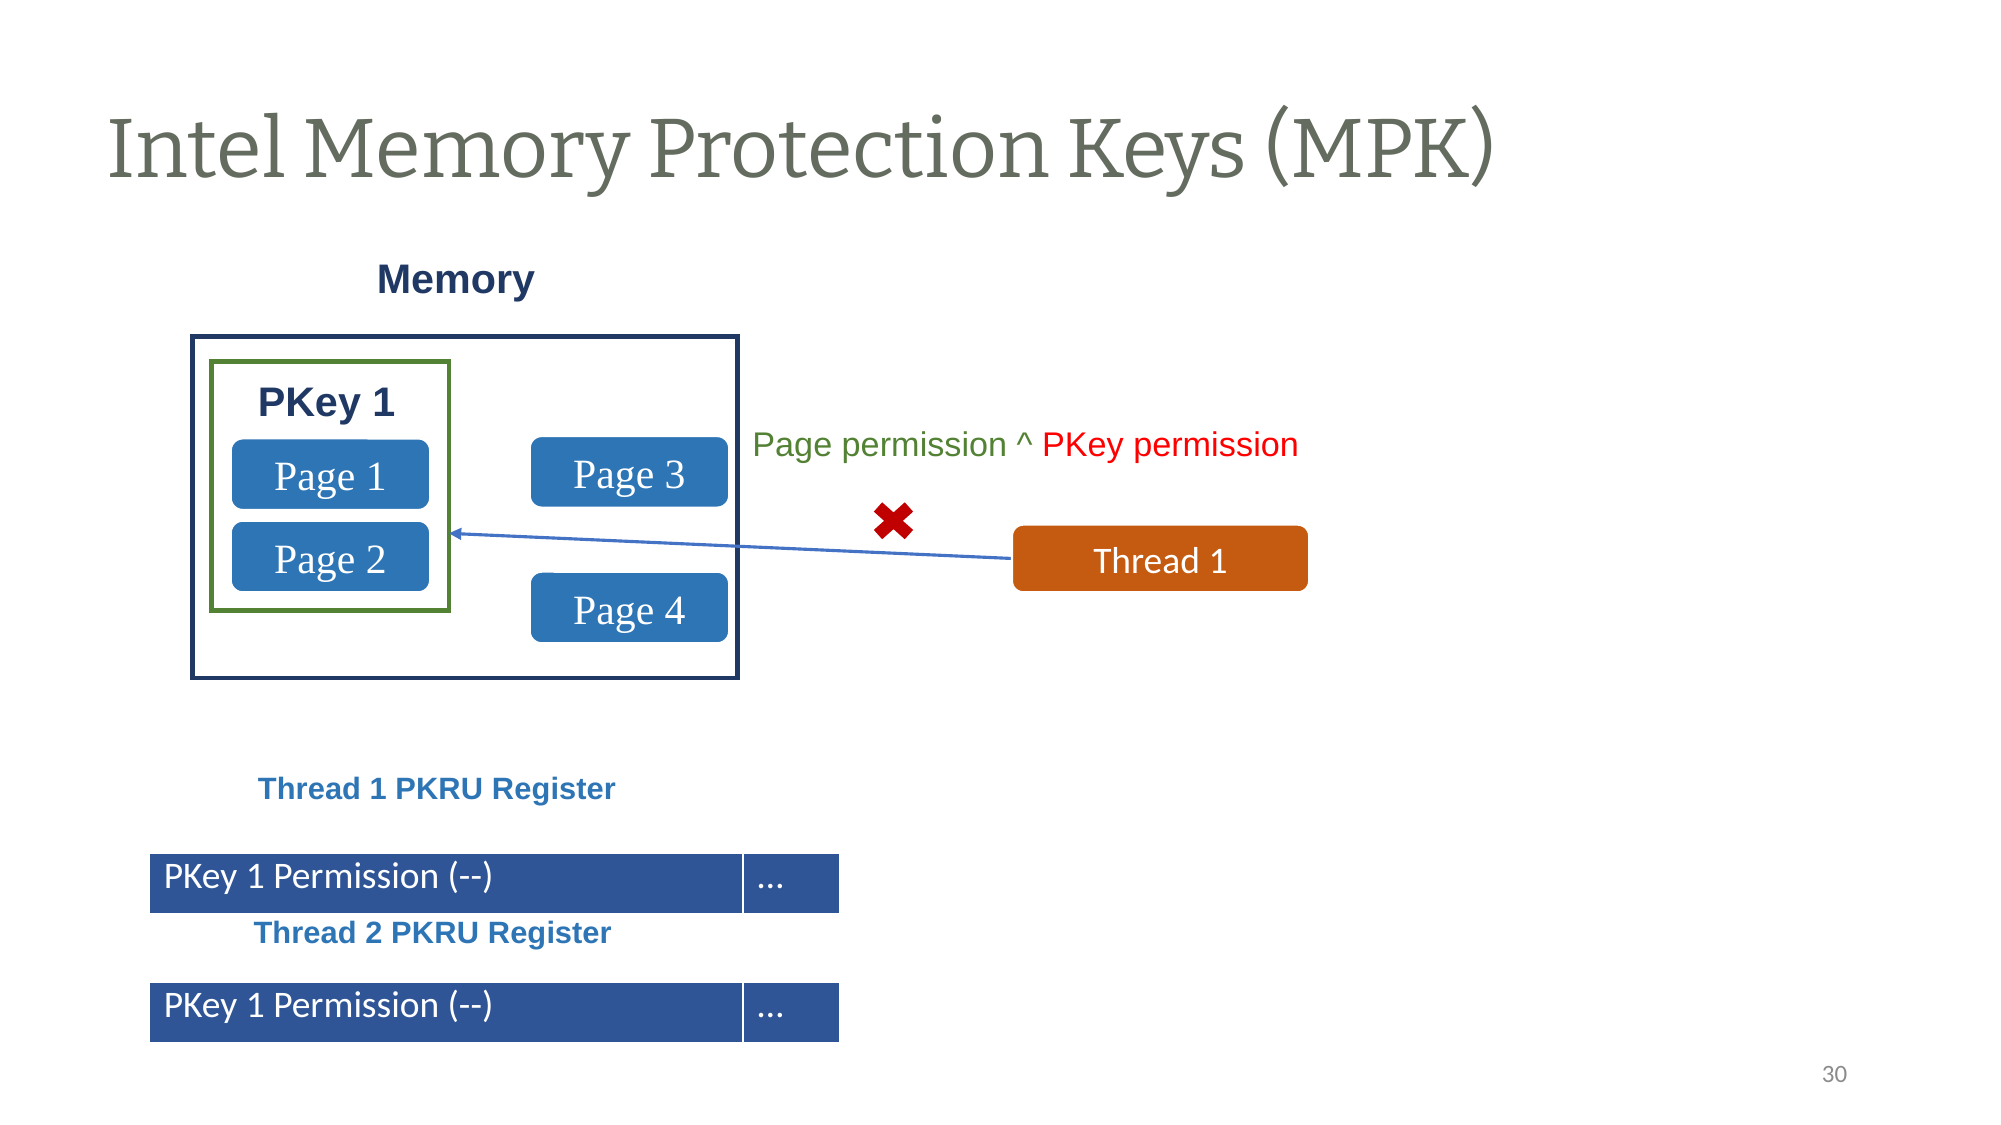

# Intel Memory Protection Keys (MPK)
Memory

PKey 1
Page permission ^ PKey permission
Page 3
Page 1

Page 2
Thread 1
Page 4
Thread 1 PKRU Register
| PKey 1 Permission (--) | … |
| --- | --- |
Thread 2 PKRU Register
| PKey 1 Permission (--) | … |
| --- | --- |
30